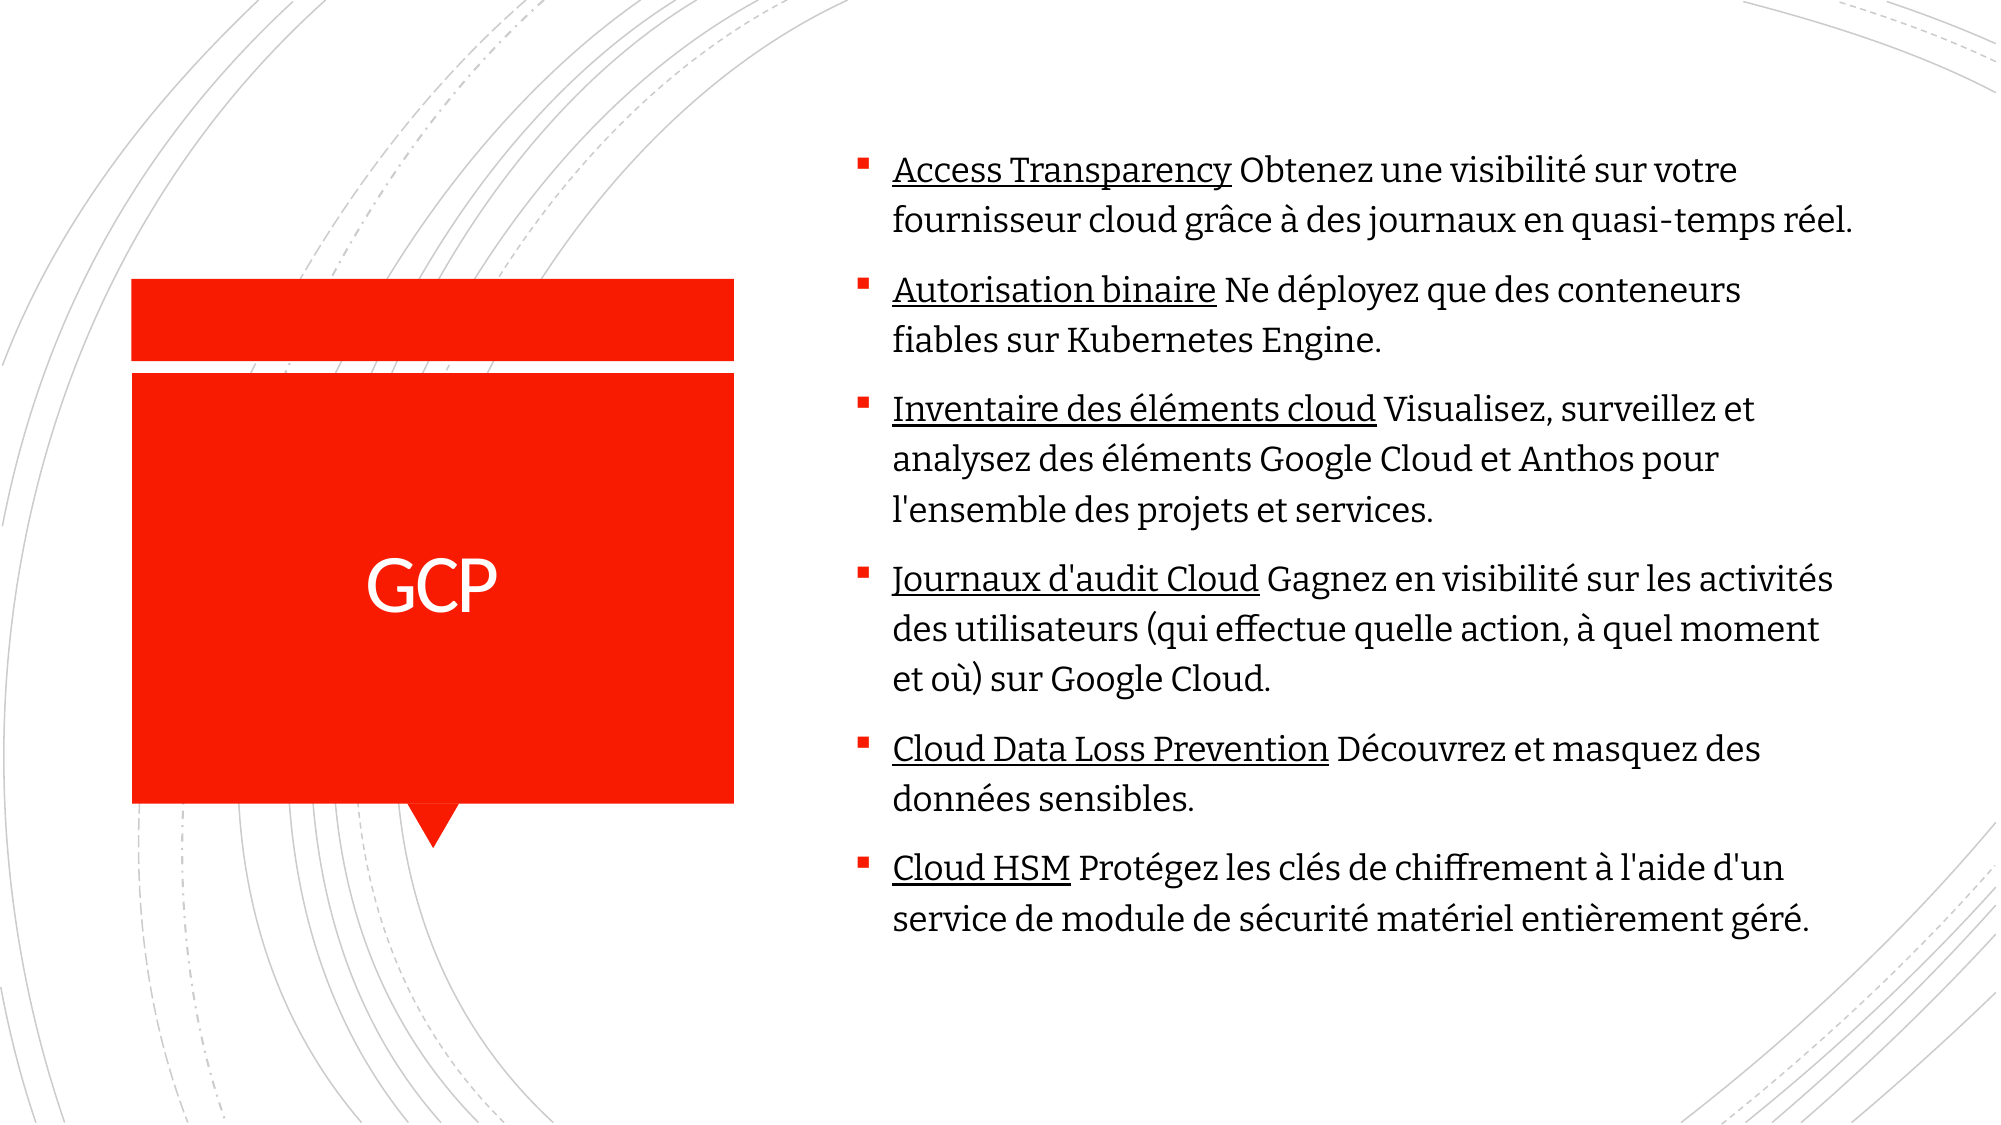

Access Transparency Obtenez une visibilité sur votre fournisseur cloud grâce à des journaux en quasi-temps réel.
Autorisation binaire Ne déployez que des conteneurs fiables sur Kubernetes Engine.
Inventaire des éléments cloud Visualisez, surveillez et analysez des éléments Google Cloud et Anthos pour l'ensemble des projets et services.
Journaux d'audit Cloud Gagnez en visibilité sur les activités des utilisateurs (qui effectue quelle action, à quel moment et où) sur Google Cloud.
Cloud Data Loss Prevention Découvrez et masquez des données sensibles.
Cloud HSM Protégez les clés de chiffrement à l'aide d'un service de module de sécurité matériel entièrement géré.

# GCP